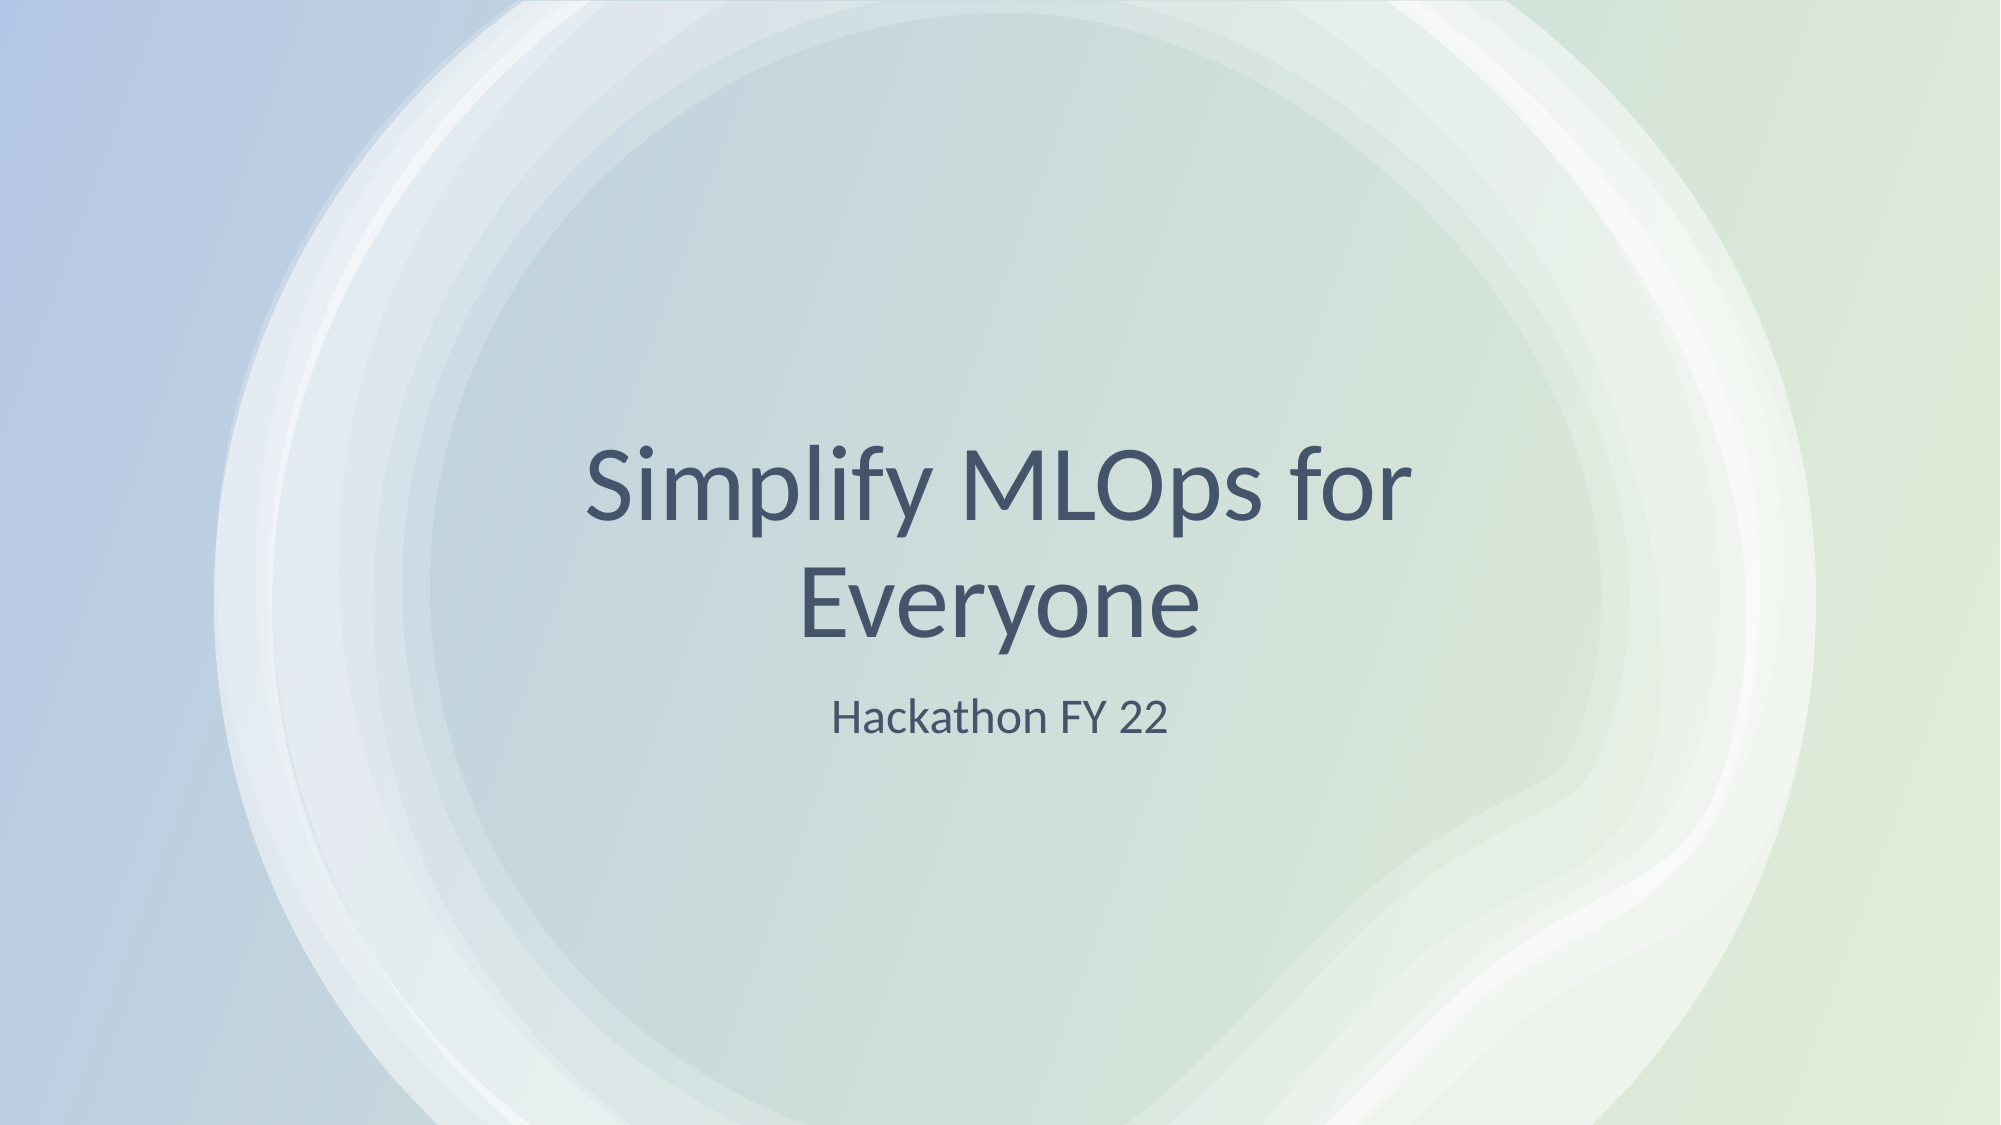

# Simplify MLOps for Everyone
Hackathon FY 22